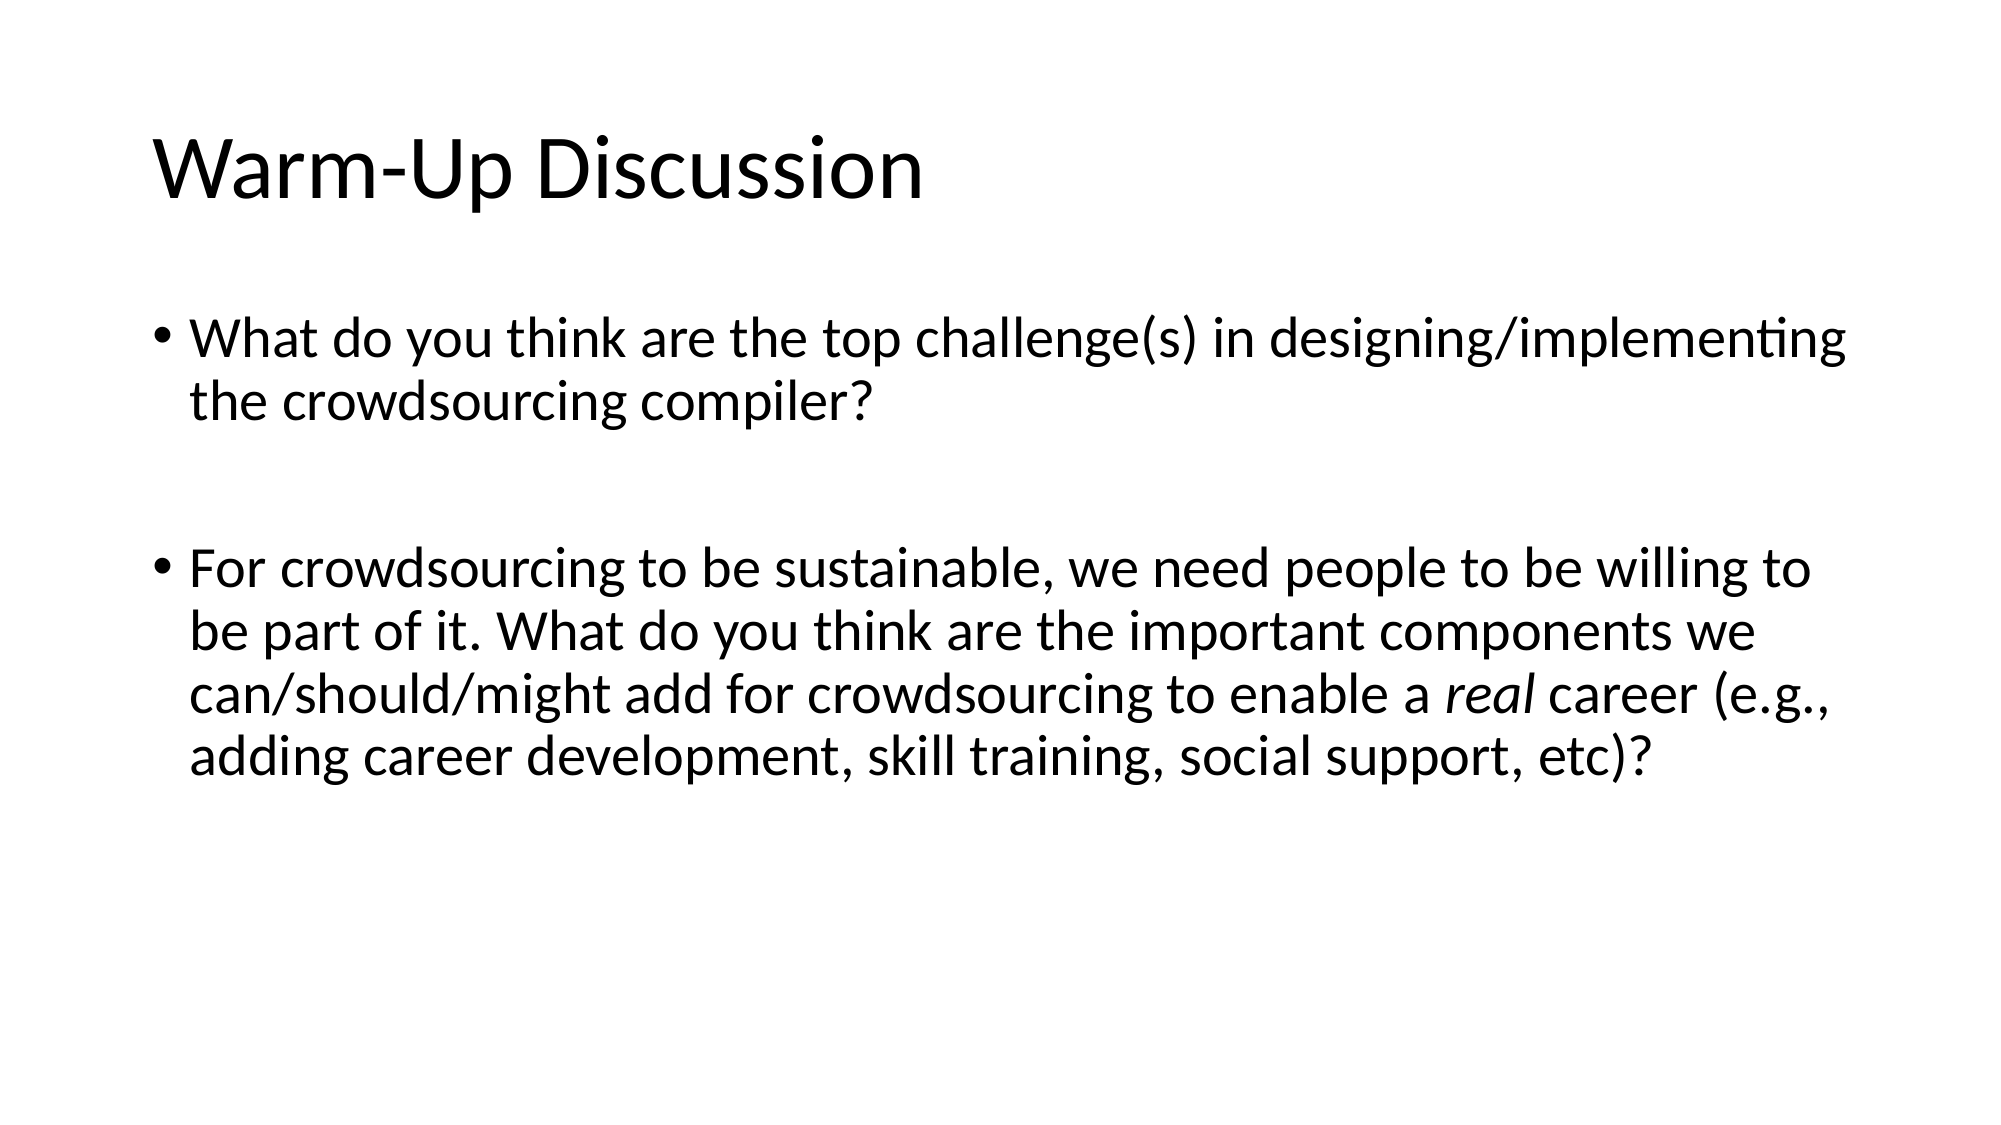

# Warm-Up Discussion
What do you think are the top challenge(s) in designing/implementing the crowdsourcing compiler?

For crowdsourcing to be sustainable, we need people to be willing to be part of it. What do you think are the important components we can/should/might add for crowdsourcing to enable a real career (e.g., adding career development, skill training, social support, etc)?